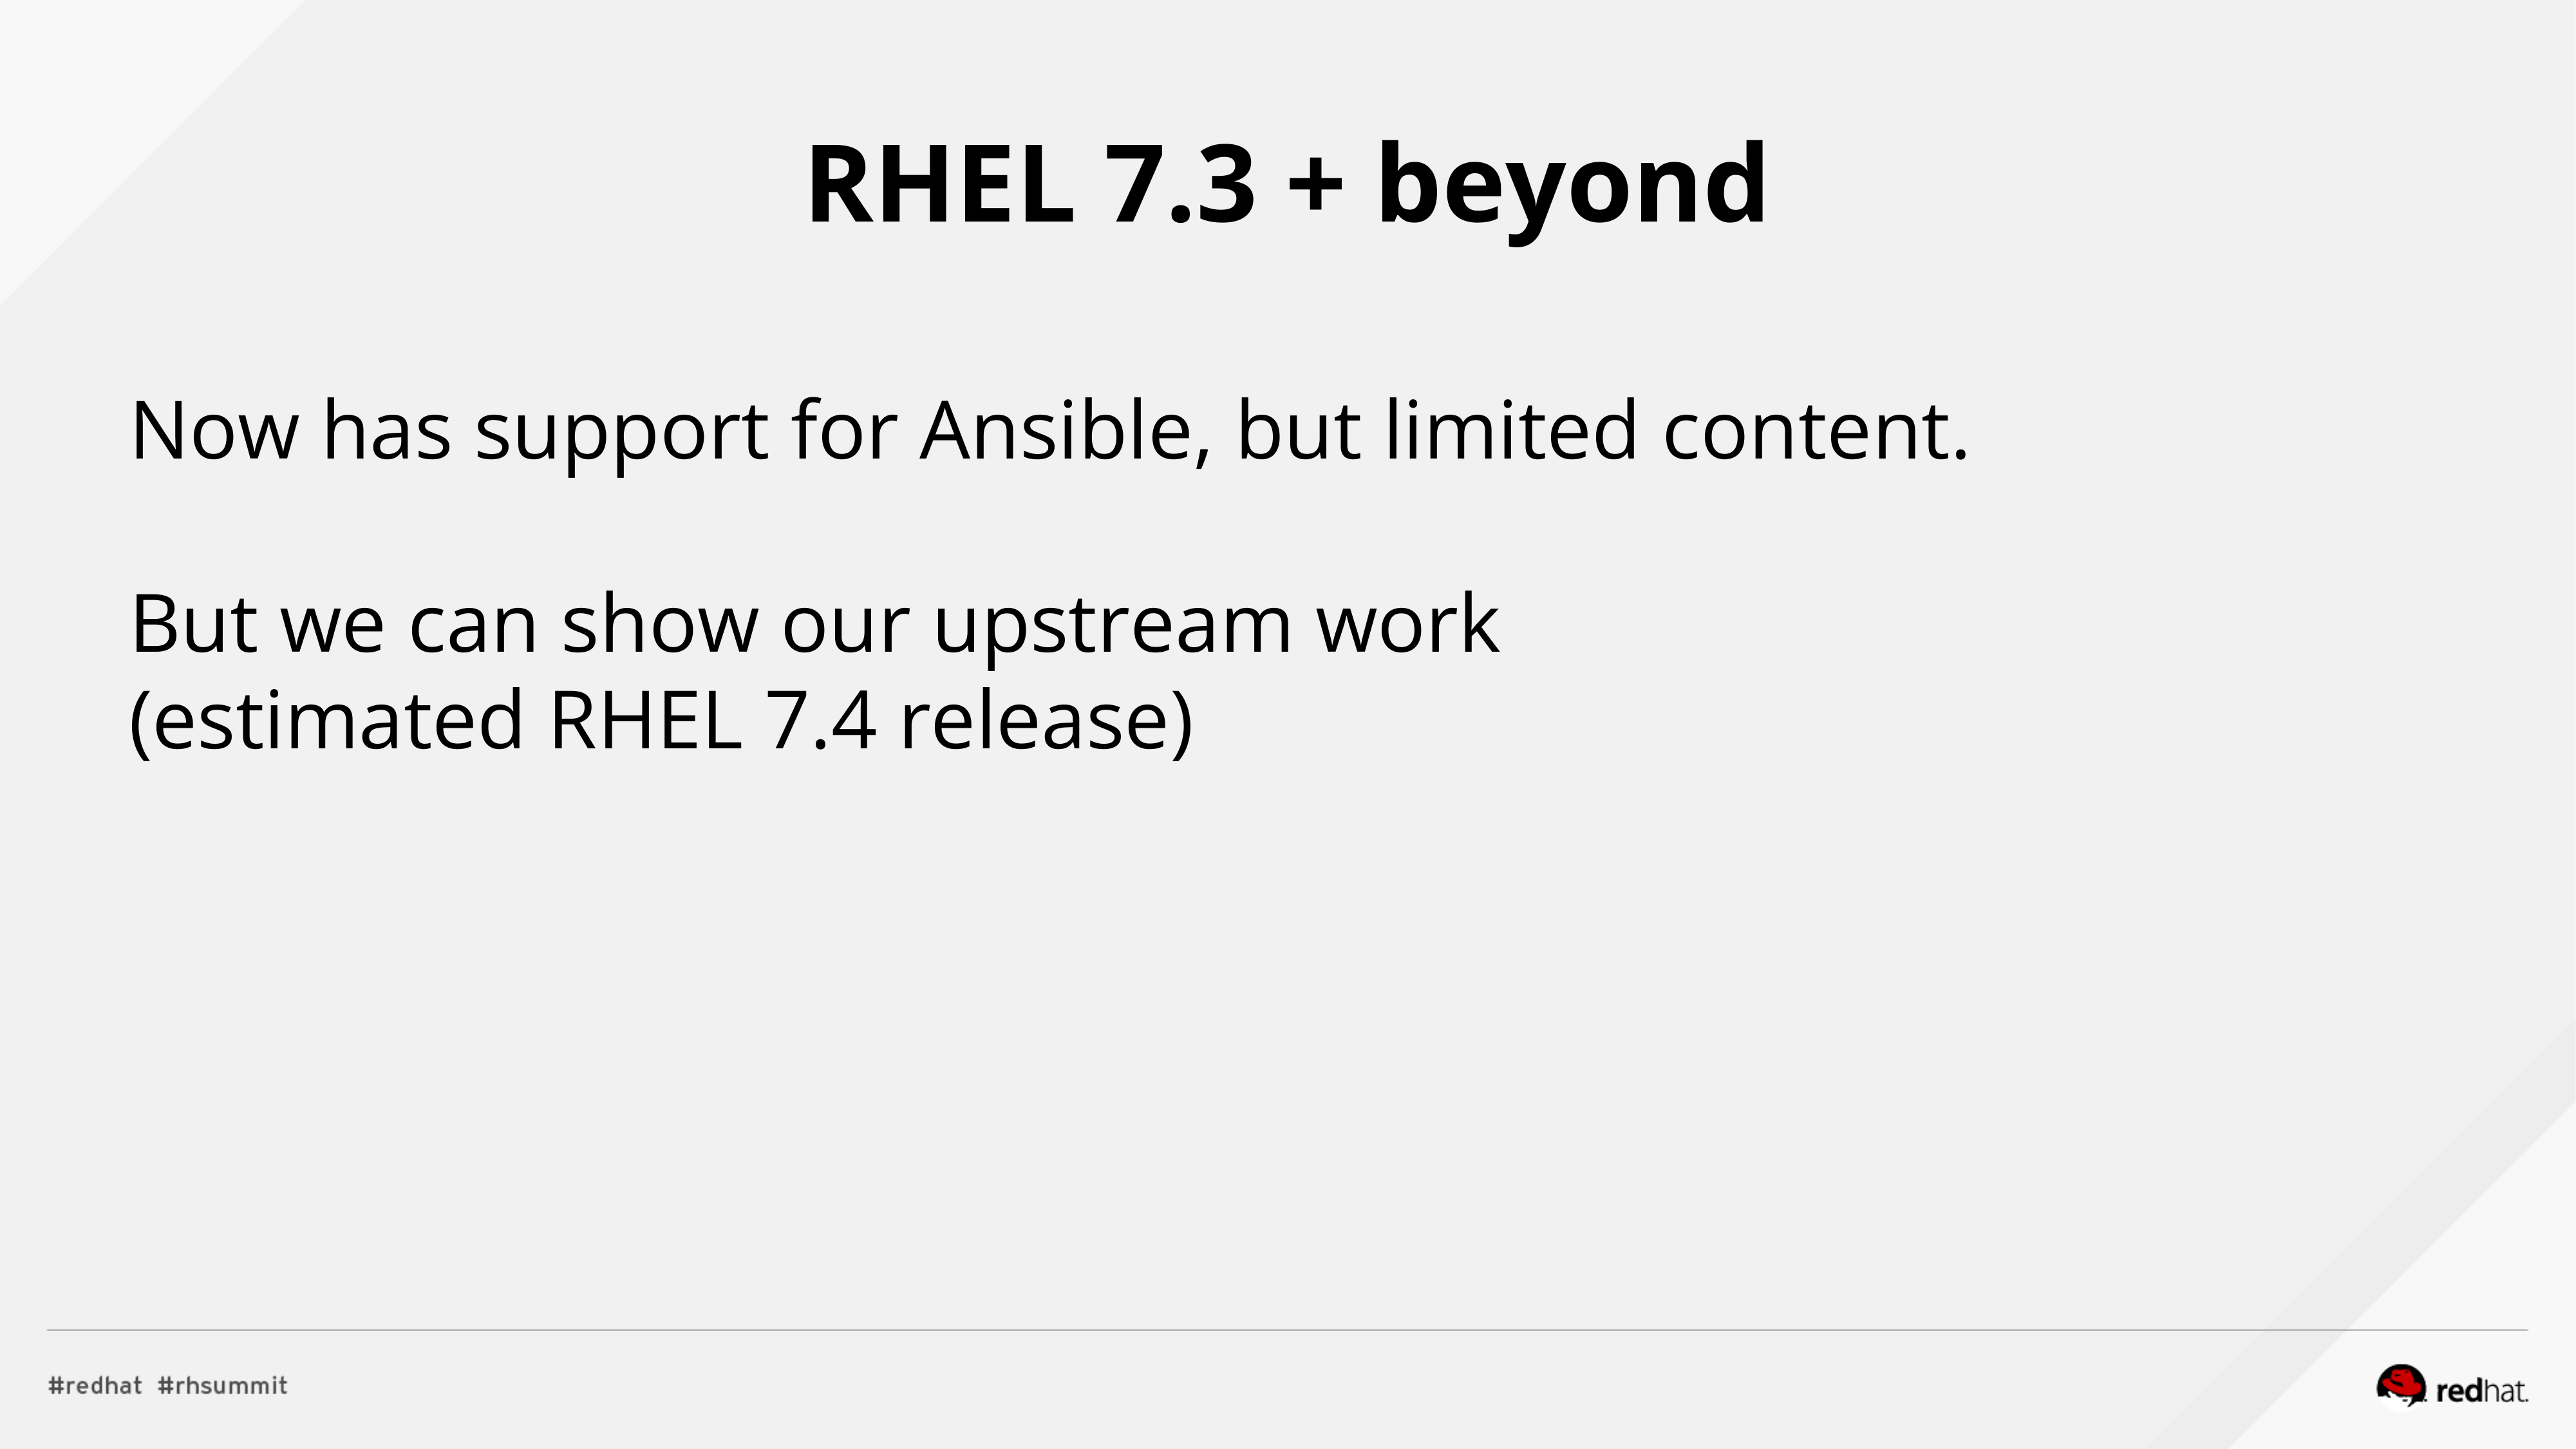

RHEL 7.3 + beyond
Now has support for Ansible, but limited content.

But we can show our upstream work
(estimated RHEL 7.4 release)